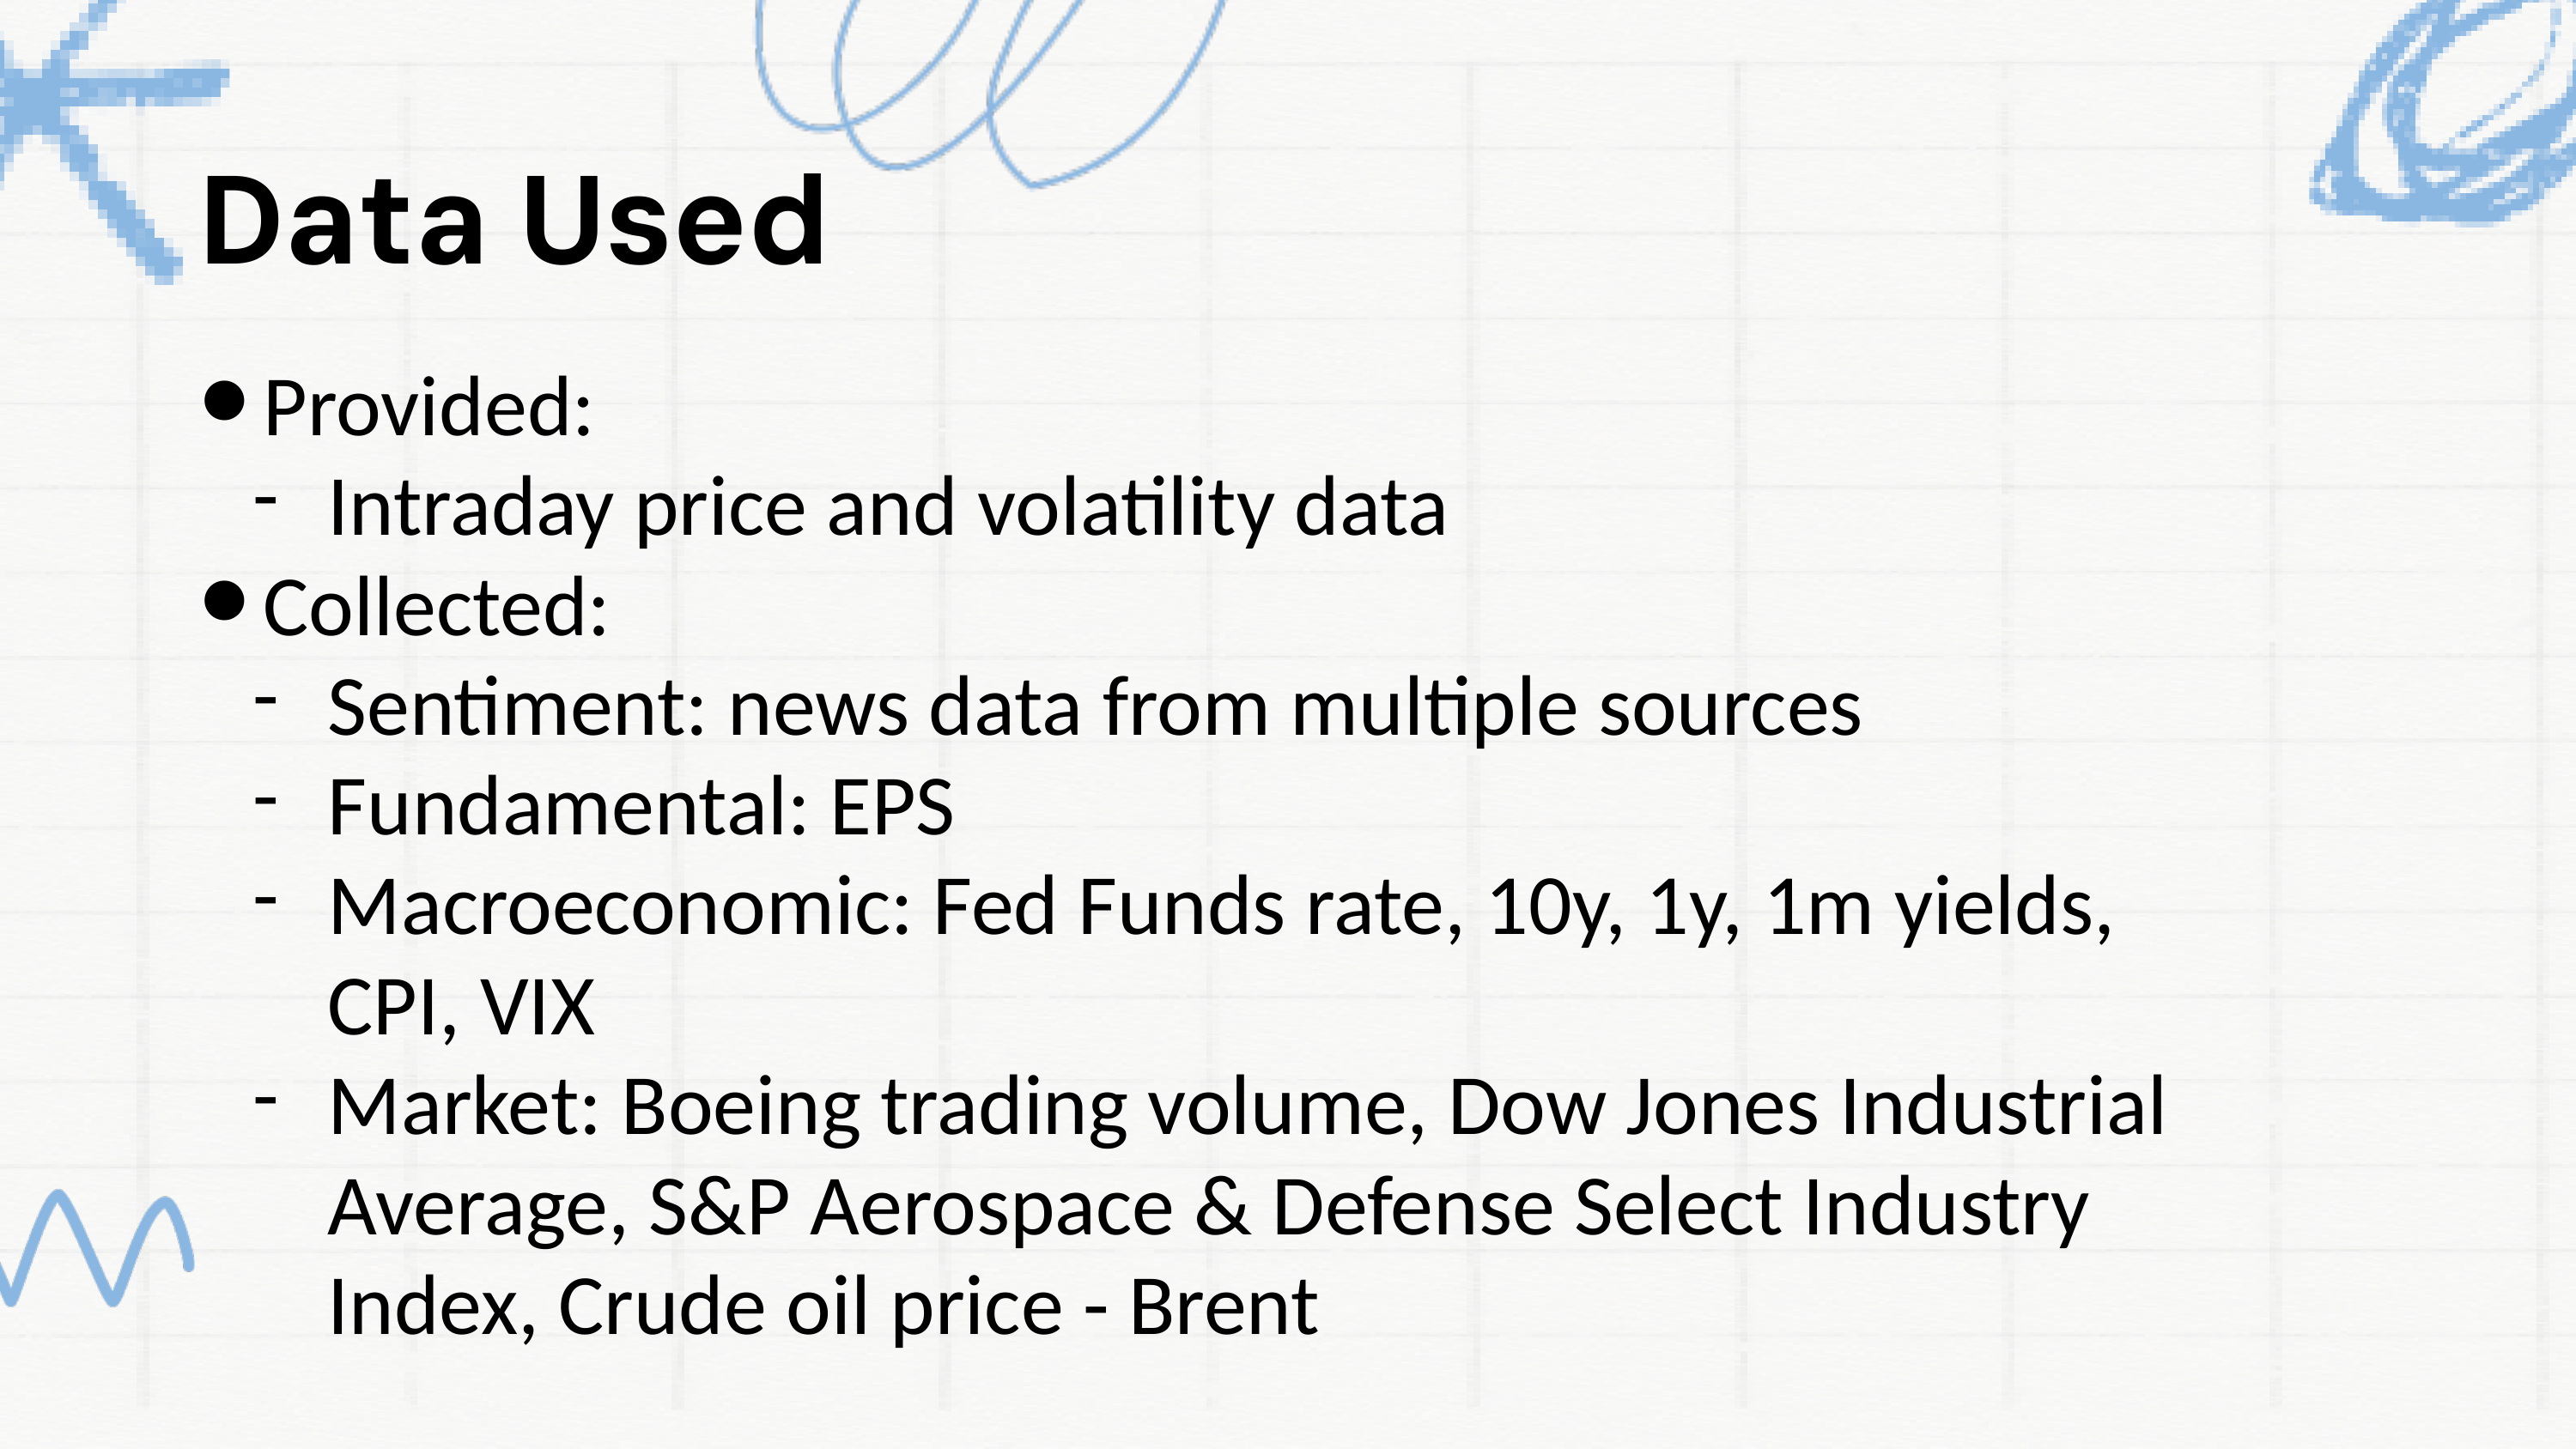

Data Used

Provided:
Intraday price and volatility data
Collected:
Sentiment: news data from multiple sources
Fundamental: EPS
Macroeconomic: Fed Funds rate, 10y, 1y, 1m yields, CPI, VIX
Market: Boeing trading volume, Dow Jones Industrial Average, S&P Aerospace & Defense Select Industry Index, Crude oil price - Brent